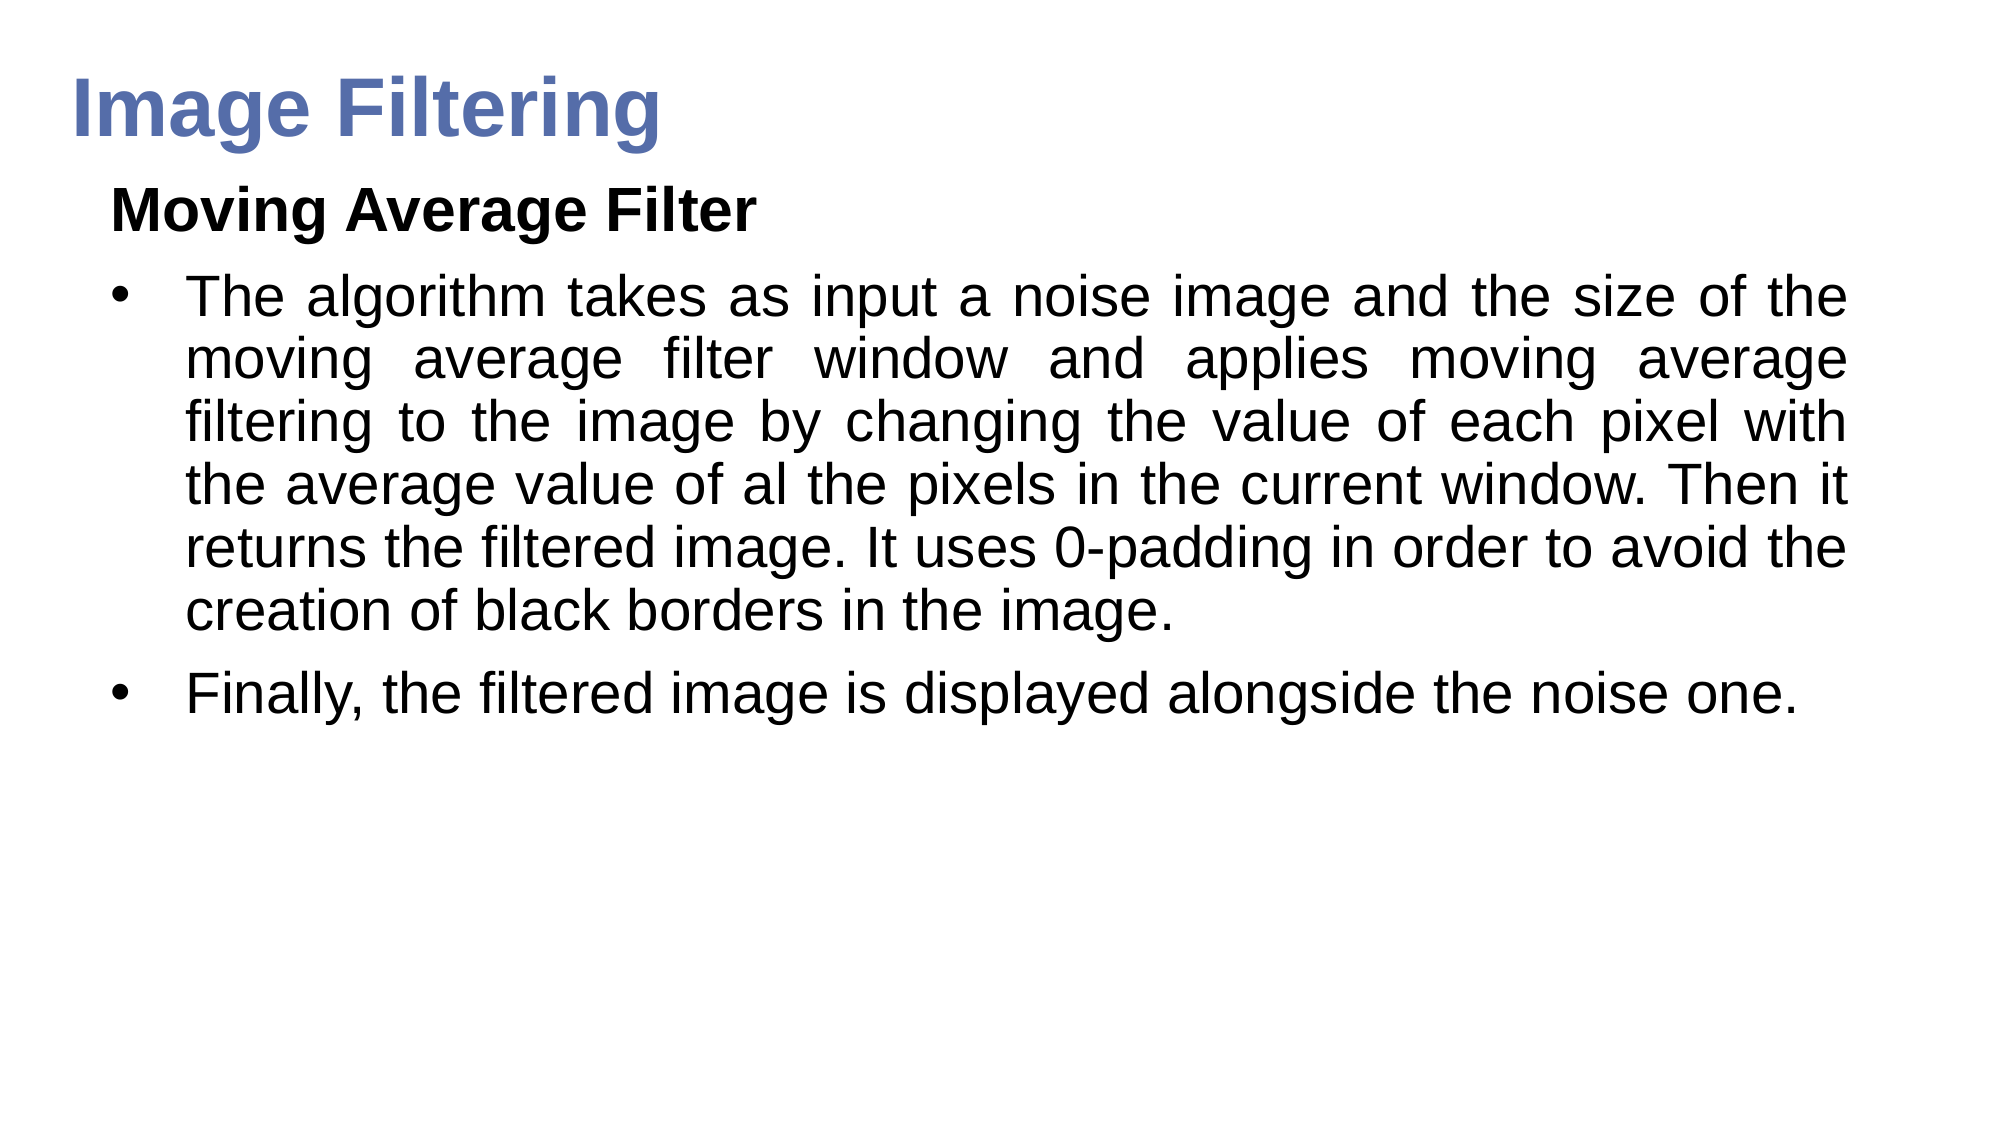

# Image Filtering
Moving Average Filter
The algorithm takes as input a noise image and the size of the moving average filter window and applies moving average filtering to the image by changing the value of each pixel with the average value of al the pixels in the current window. Then it returns the filtered image. It uses 0-padding in order to avoid the creation of black borders in the image.
Finally, the filtered image is displayed alongside the noise one.